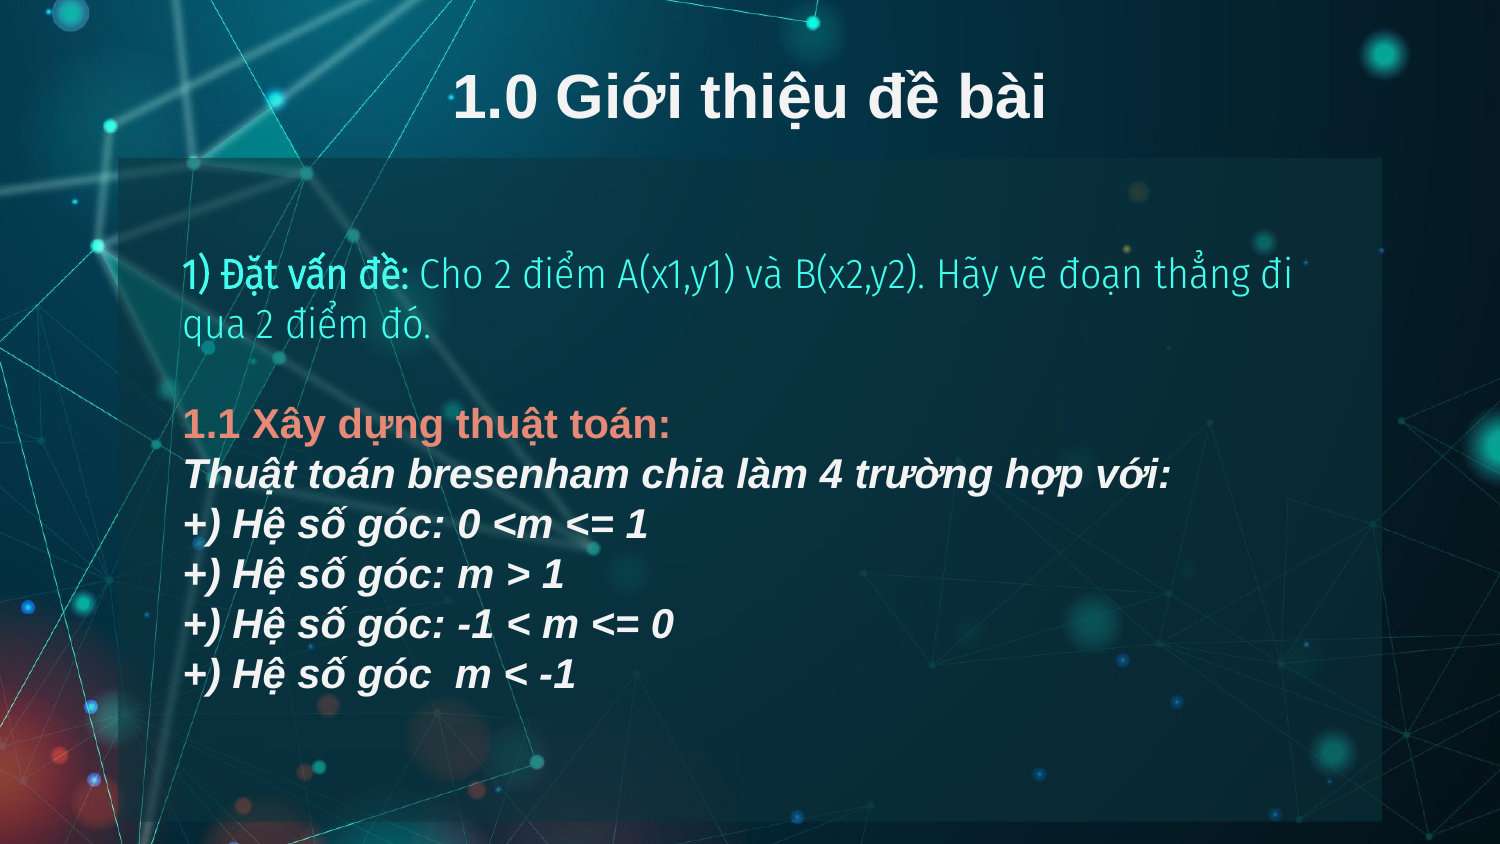

# 1.0 Giới thiệu đề bài

1) Đặt vấn đề: Cho 2 điểm A(x1,y1) và B(x2,y2). Hãy vẽ đoạn thẳng đi qua 2 điểm đó.

1.1 Xây dựng thuật toán:
Thuật toán bresenham chia làm 4 trường hợp với:
+) Hệ số góc: 0 <m <= 1
+) Hệ số góc: m > 1
+) Hệ số góc: -1 < m <= 0
+) Hệ số góc  m < -1